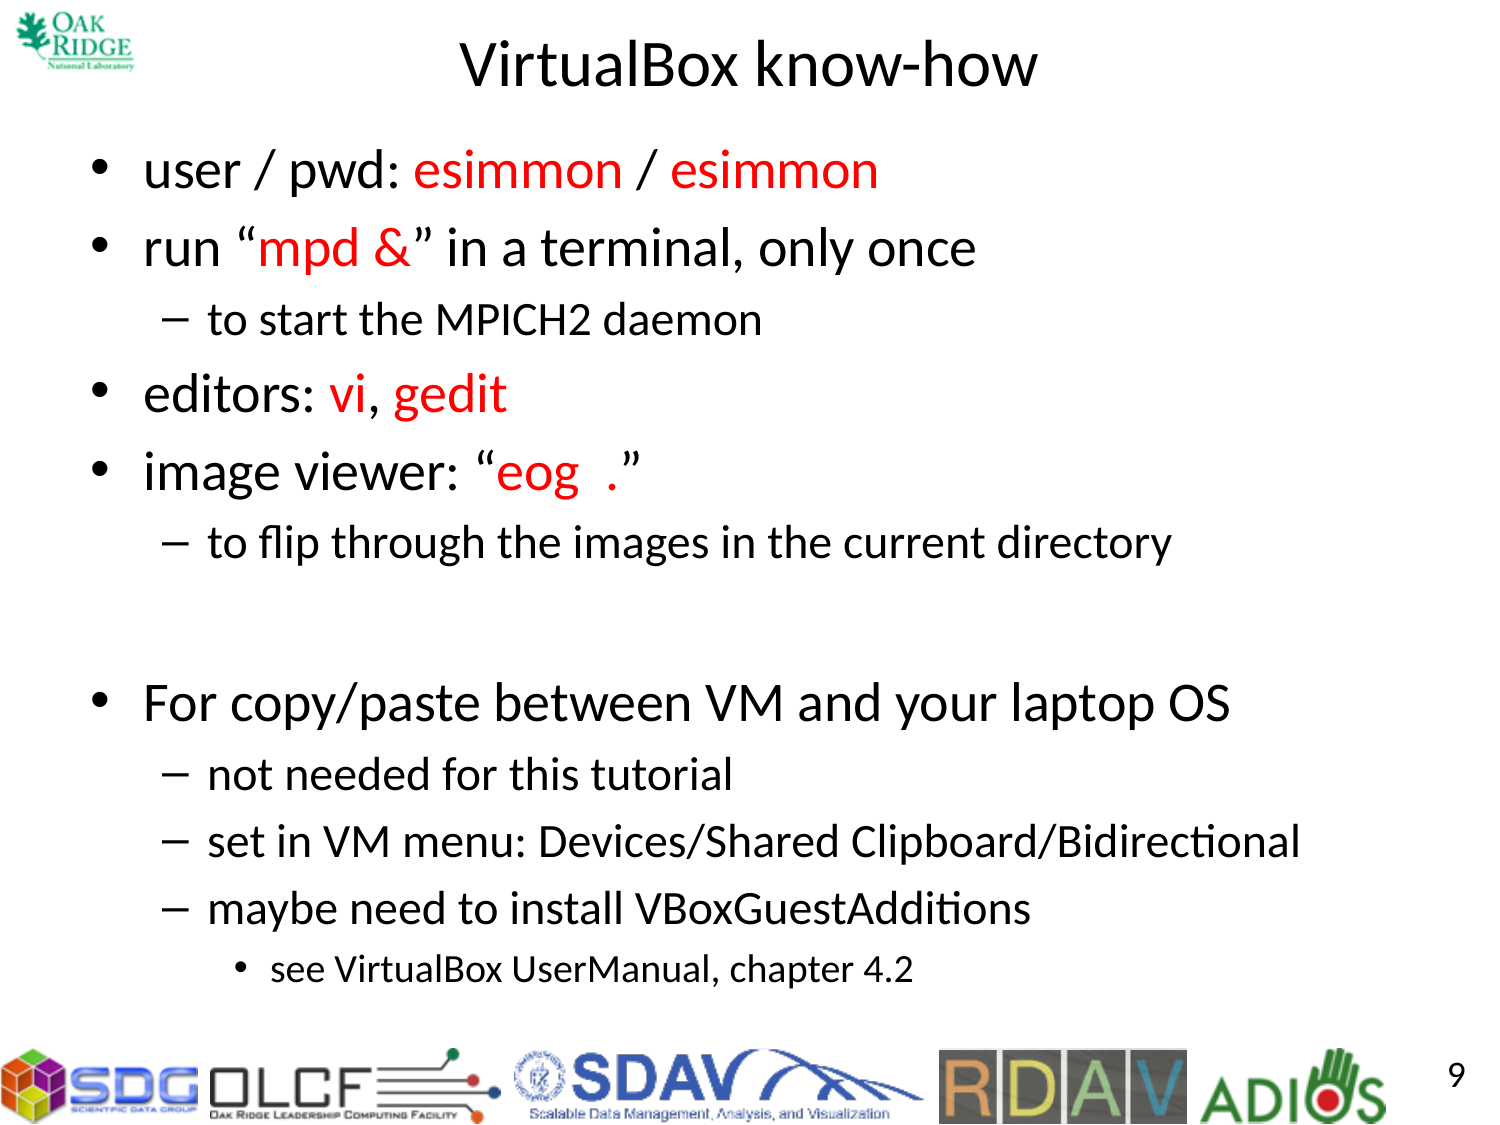

# VirtualBox know-how
user / pwd: esimmon / esimmon
run “mpd &” in a terminal, only once
to start the MPICH2 daemon
editors: vi, gedit
image viewer: “eog  .”
to flip through the images in the current directory

For copy/paste between VM and your laptop OS
not needed for this tutorial
set in VM menu: Devices/Shared Clipboard/Bidirectional
maybe need to install VBoxGuestAdditions
see VirtualBox UserManual, chapter 4.2
9